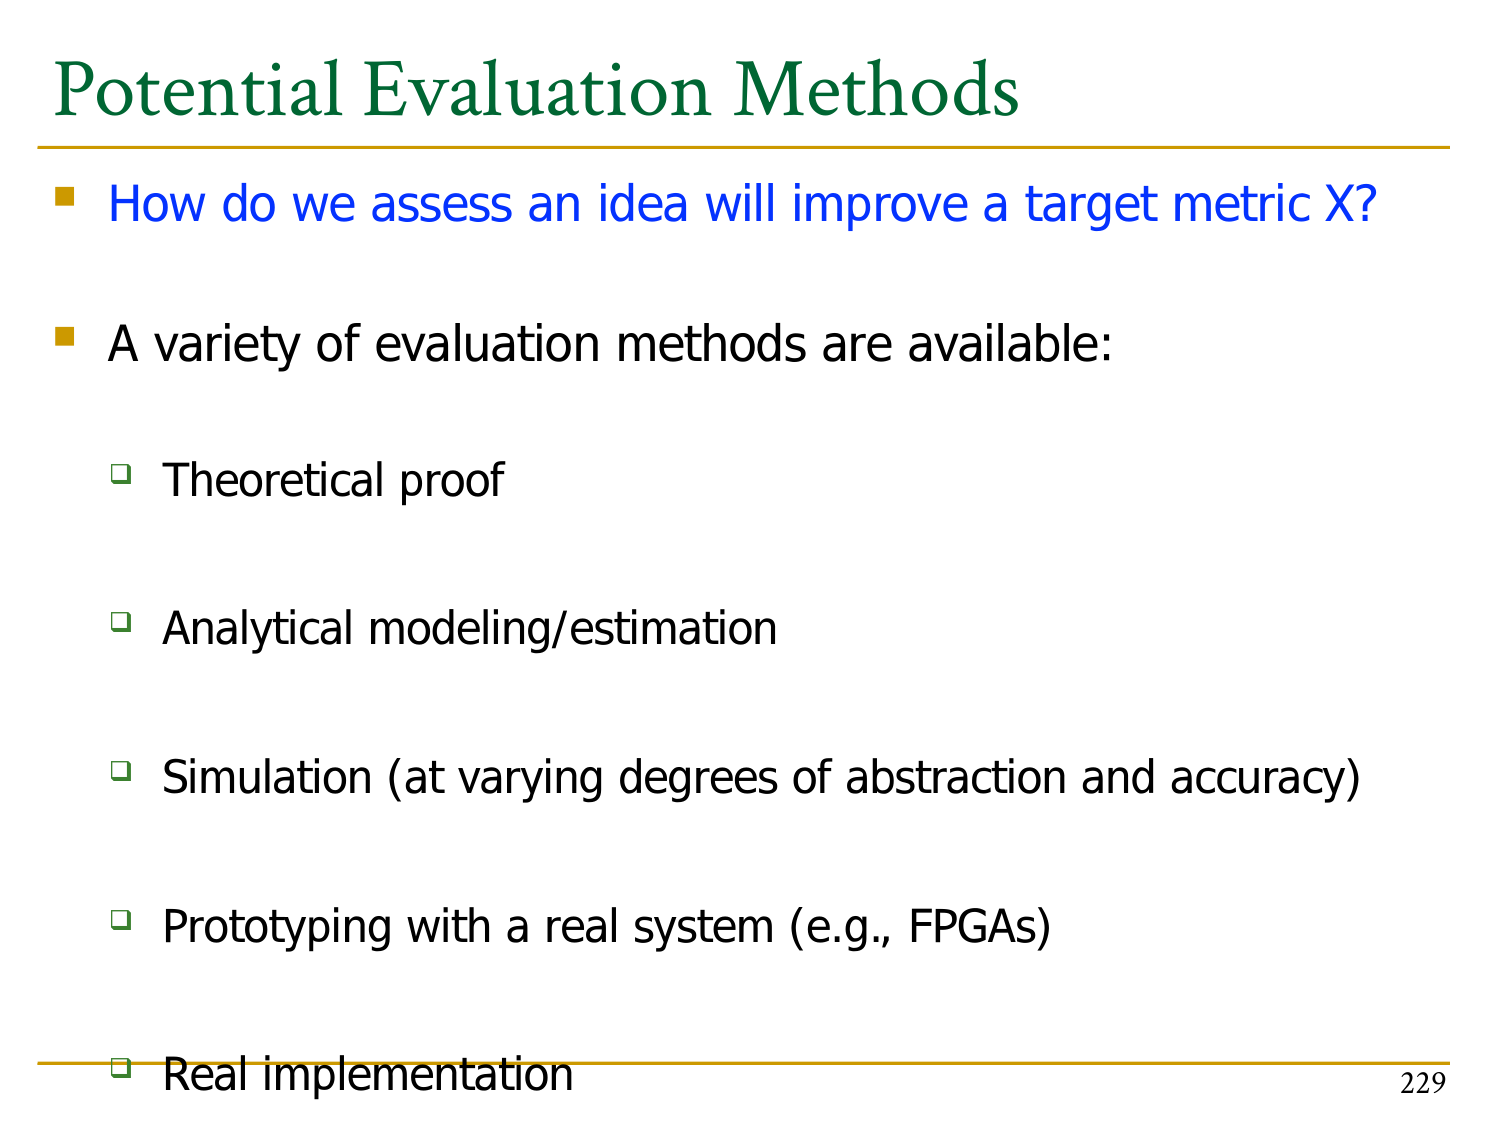

# Potential Evaluation Methods
How do we assess an idea will improve a target metric X?

A variety of evaluation methods are available:

Theoretical proof

Analytical modeling/estimation

Simulation (at varying degrees of abstraction and accuracy)

Prototyping with a real system (e.g., FPGAs)

Real implementation

229